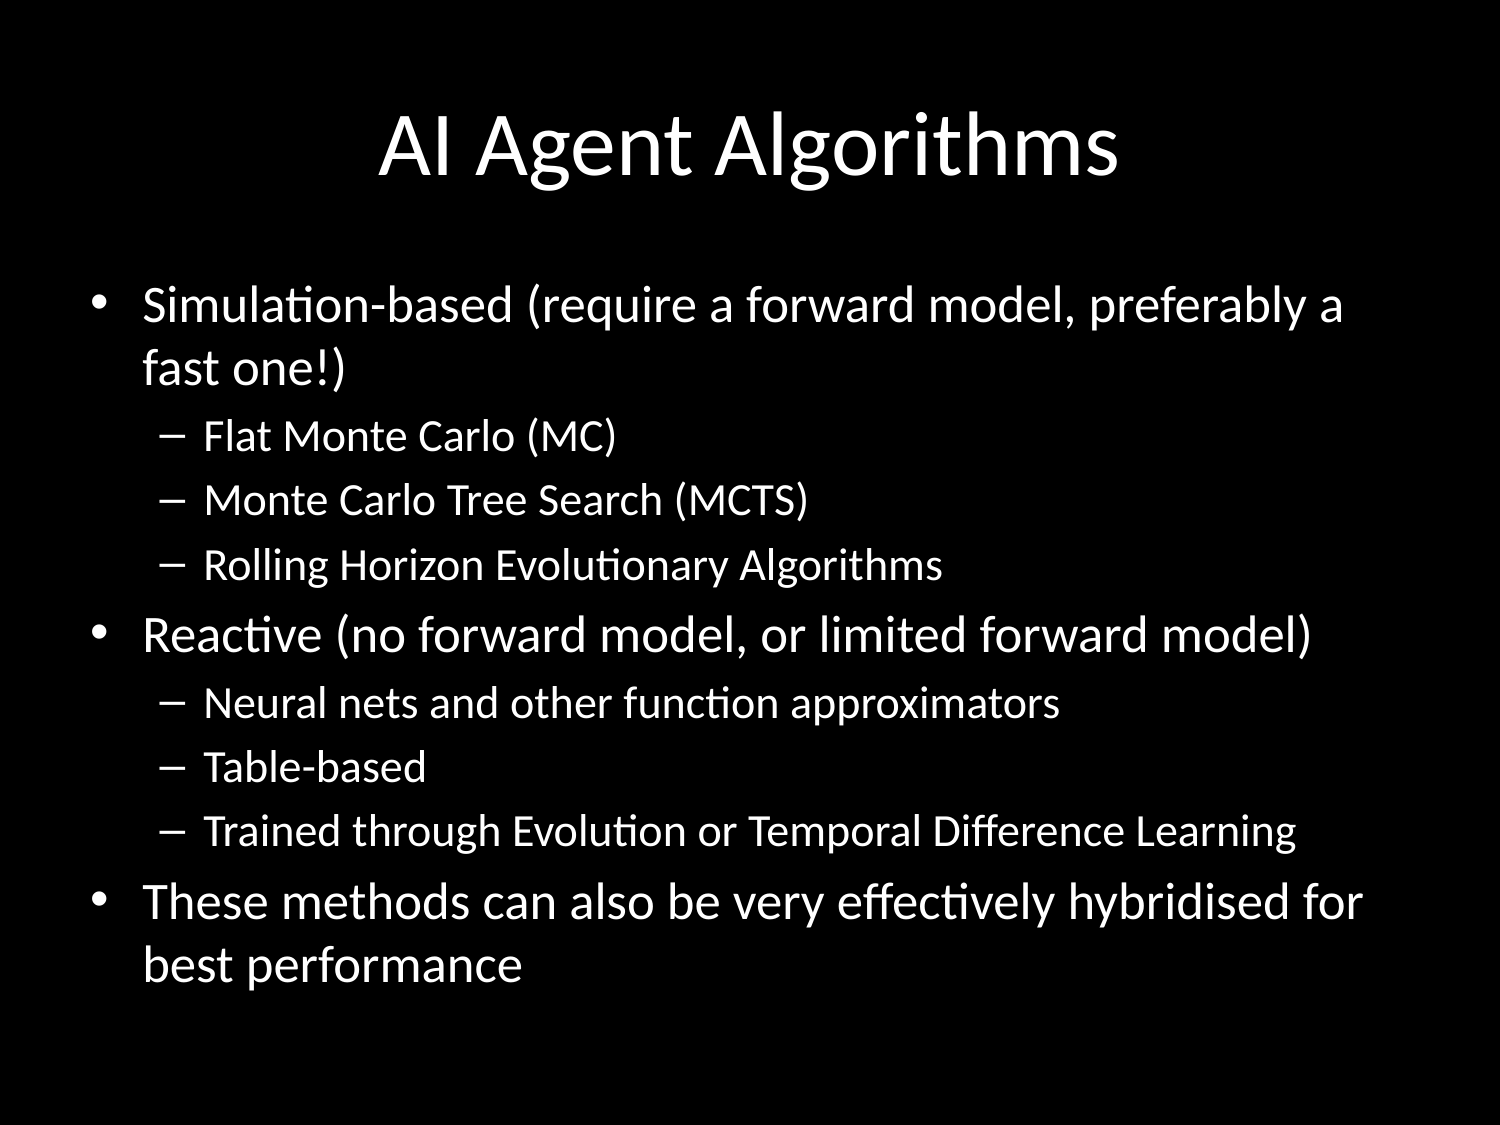

# AI Agent Algorithms
Simulation-based (require a forward model, preferably a fast one!)
Flat Monte Carlo (MC)
Monte Carlo Tree Search (MCTS)
Rolling Horizon Evolutionary Algorithms
Reactive (no forward model, or limited forward model)
Neural nets and other function approximators
Table-based
Trained through Evolution or Temporal Difference Learning
These methods can also be very effectively hybridised for best performance